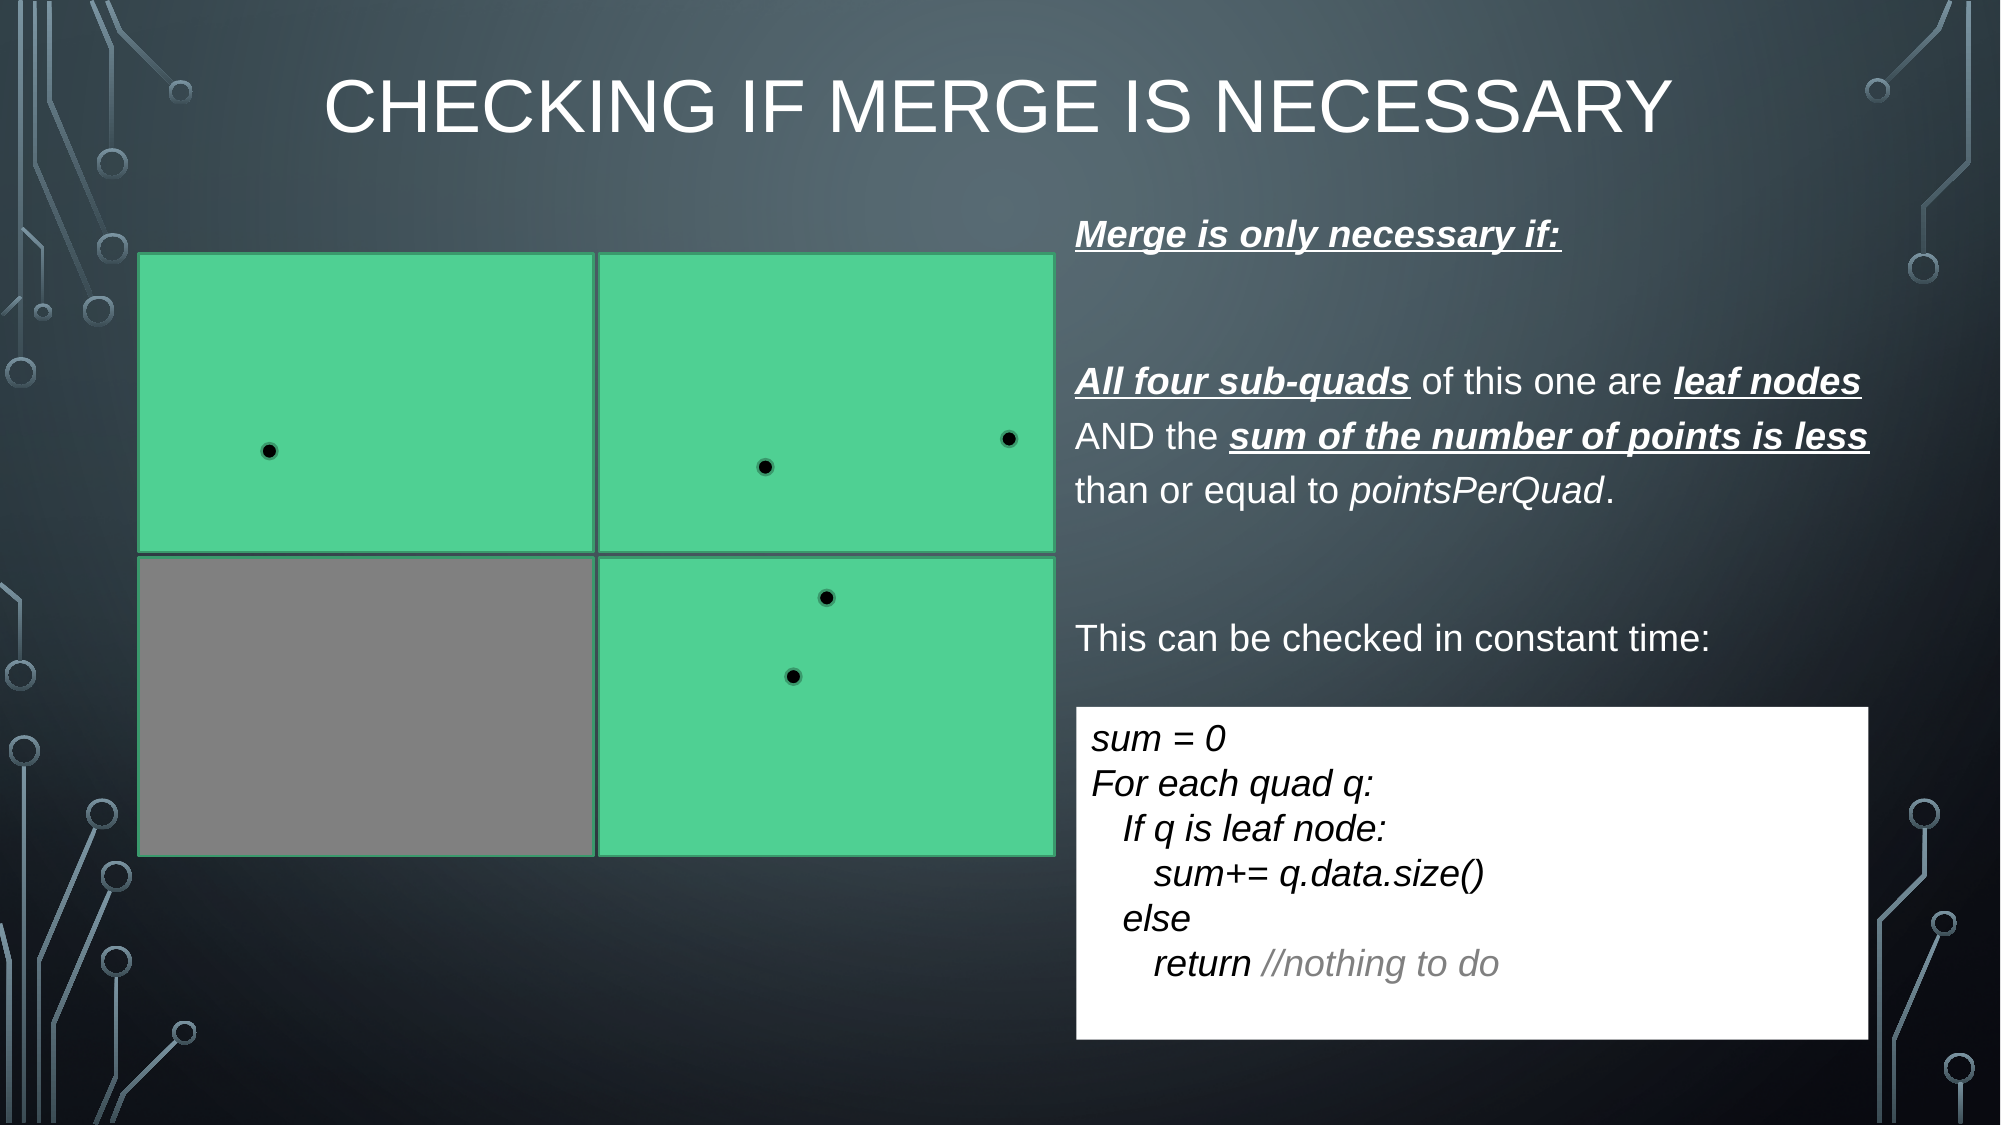

# Checking If Merge is Necessary
Merge is only necessary if:

All four sub-quads of this one are leaf nodes AND the sum of the number of points is less than or equal to pointsPerQuad.

This can be checked in constant time:

sum = 0
For each quad q:
   If q is leaf node:
      sum+= q.data.size()
   else
      return //nothing to do